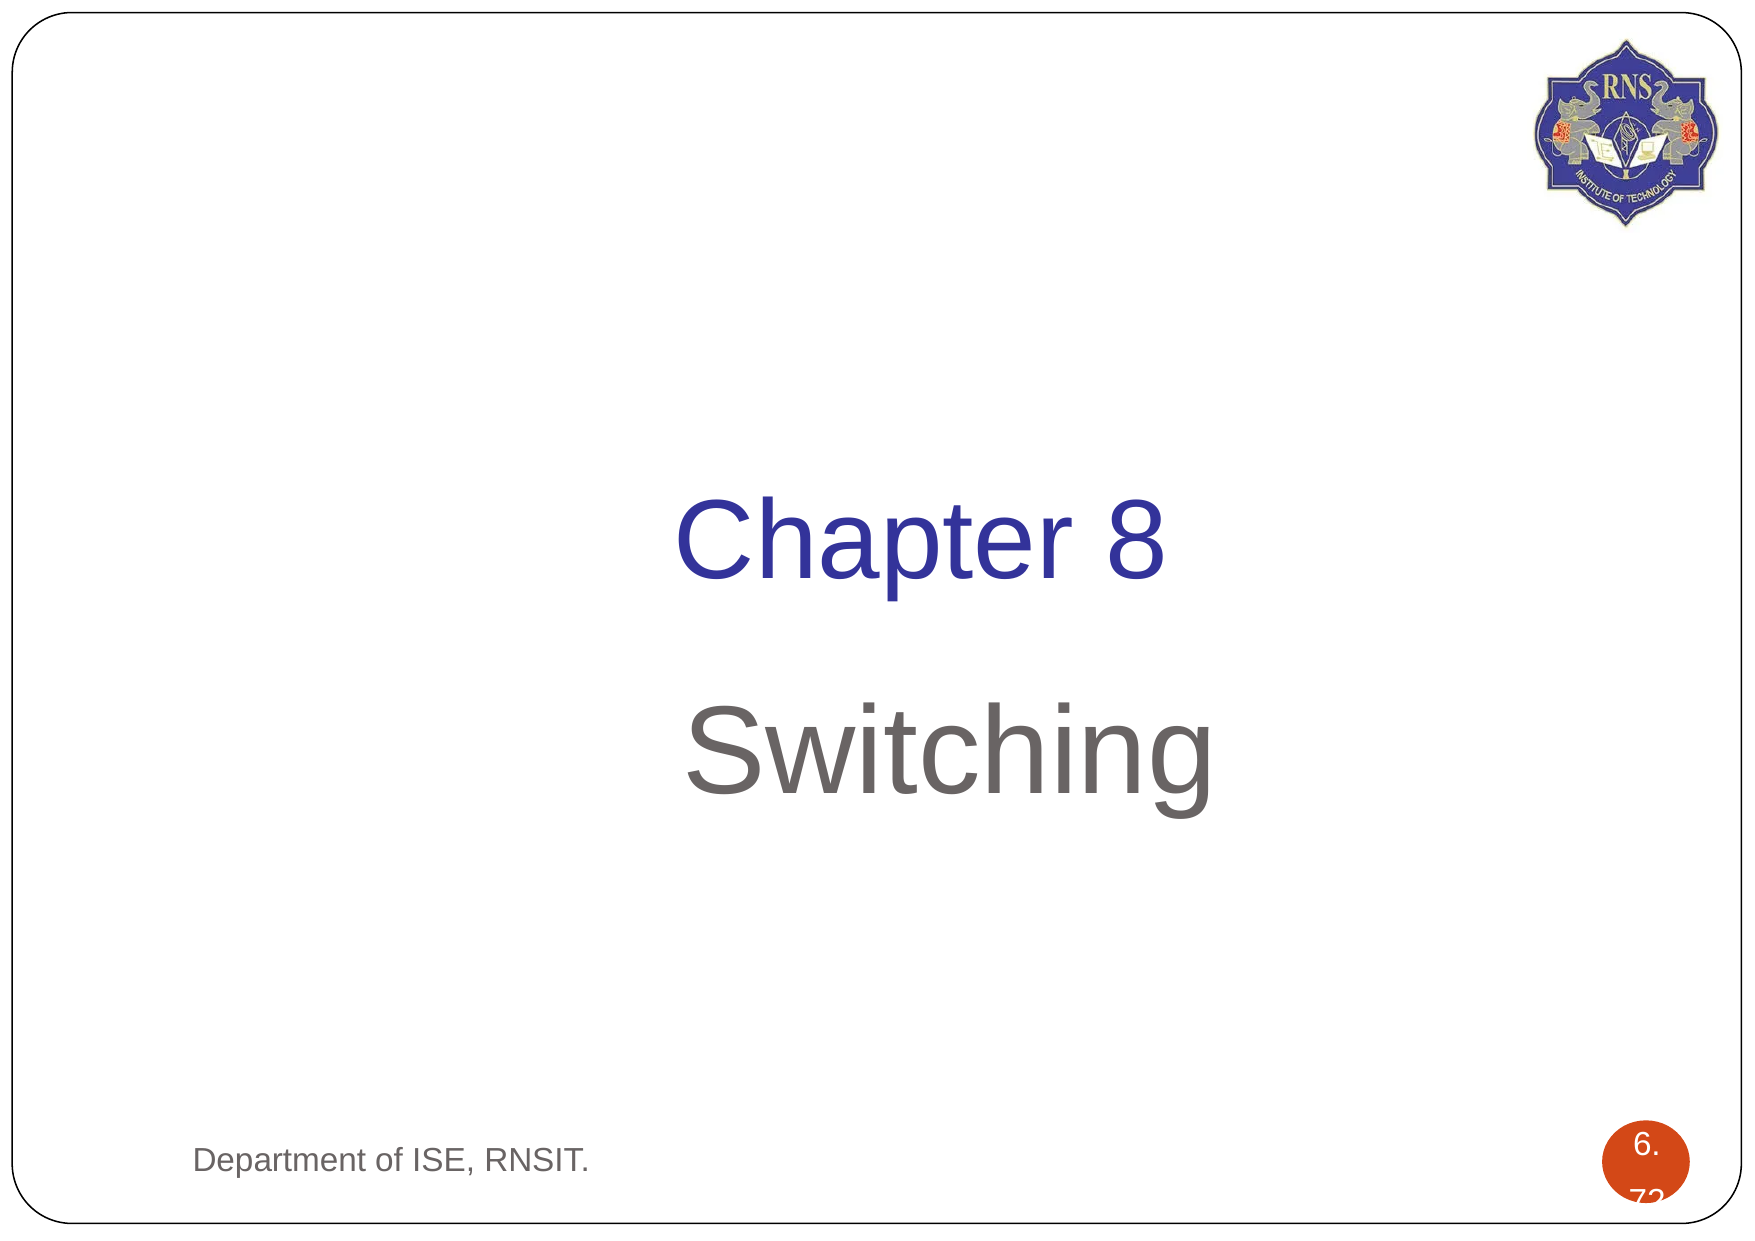

# Chapter 8 Switching
Department of ISE, RNSIT.
6.72